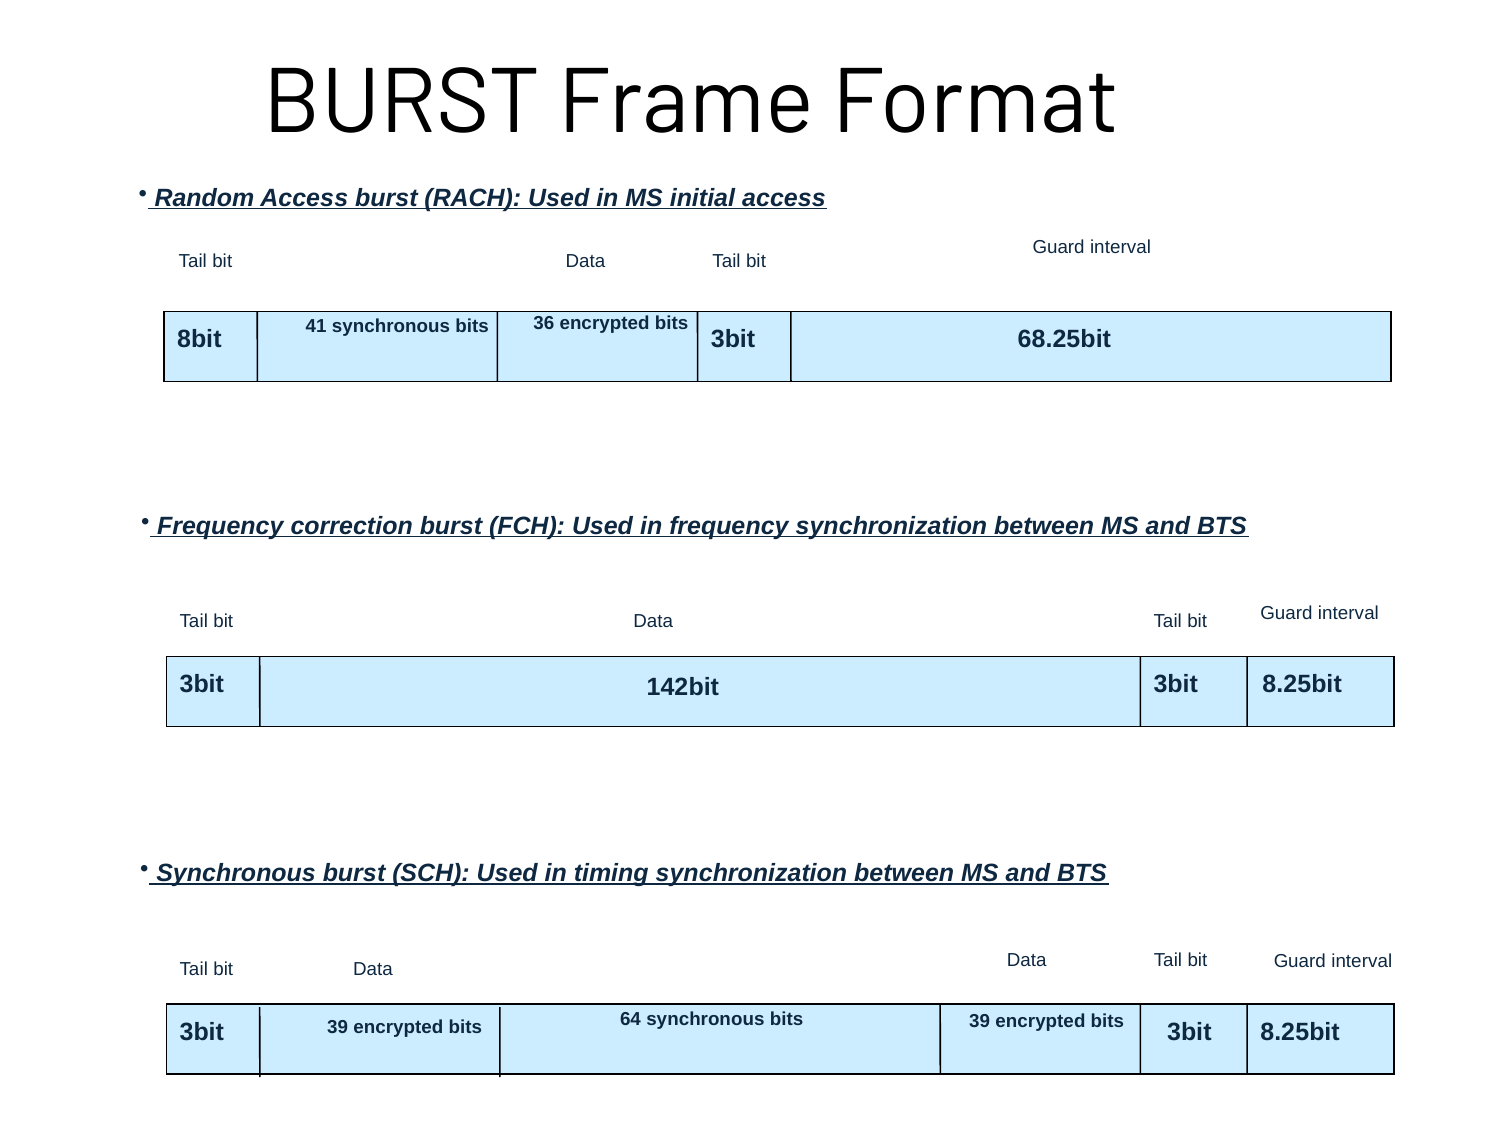

# BURST Frame Format
 Random Access burst (RACH): Used in MS initial access
Guard interval
Tail bit
Data
Tail bit

36 encrypted bits

41 synchronous bits
8bit
3bit
68.25bit
 Frequency correction burst (FCH): Used in frequency synchronization between MS and BTS
Tail bit
Data
Tail bit

3bit
3bit
8.25bit
142bit
Guard interval
 Synchronous burst (SCH): Used in timing synchronization between MS and BTS
Data

Tail bit
Guard interval
Tail bit
Data

64 synchronous bits
39 encrypted bits
3bit
39 encrypted bits
3bit
8.25bit